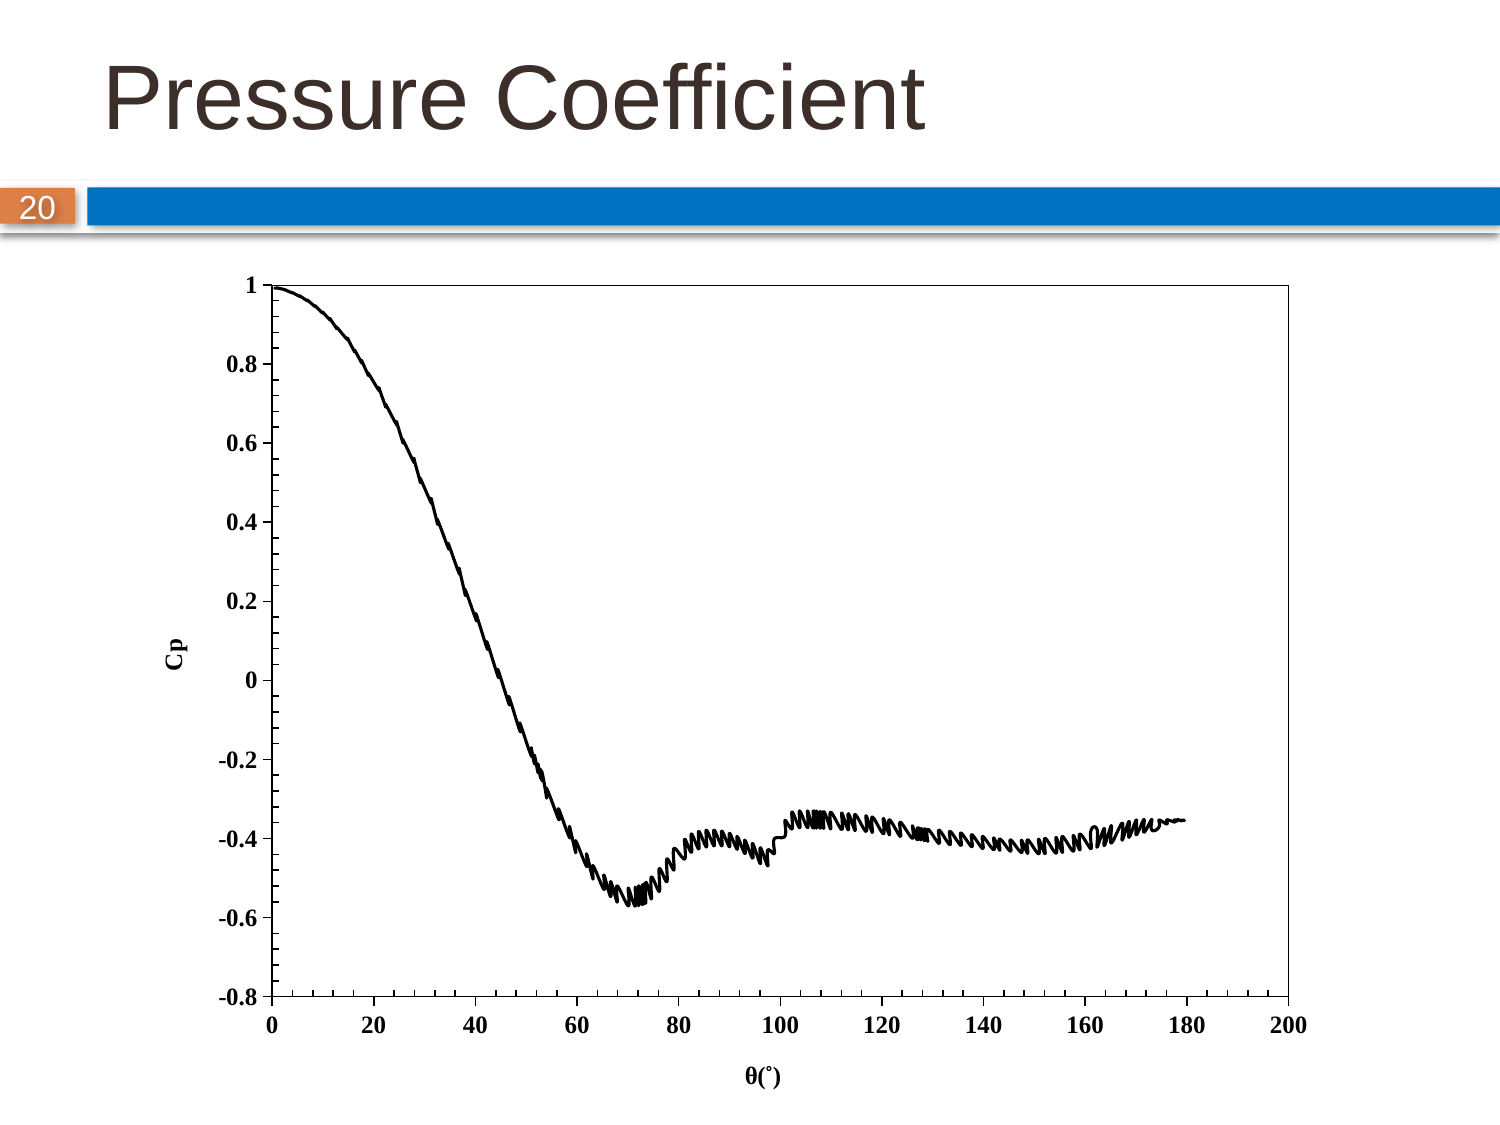

# Pressure Coefficient
20

### Chart

| Category |  |
|---|---|